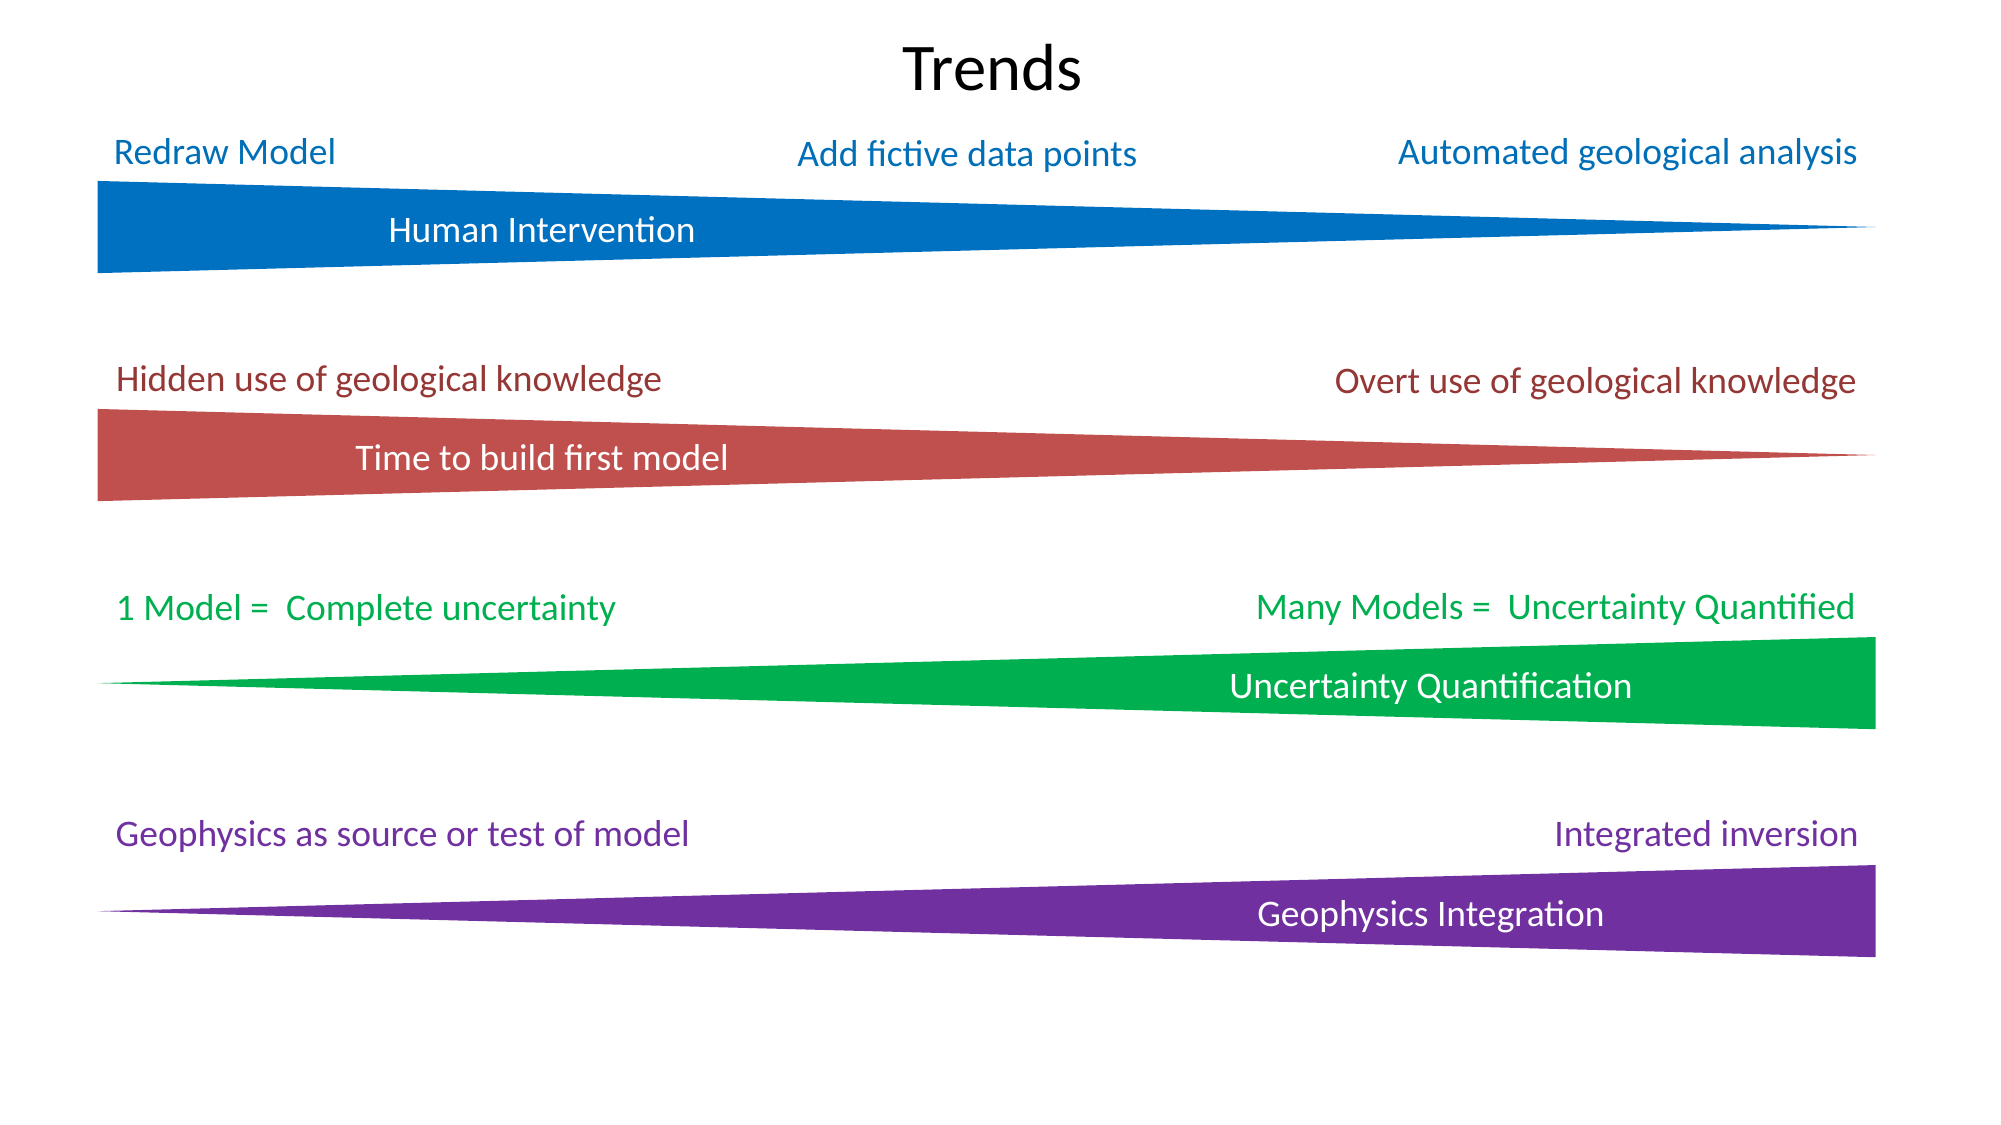

Human Intervention
Time to build first model
Uncertainty Quantification
Trends
Geophysics Integration
Redraw Model
Automated geological analysis
Add fictive data points
Hidden use of geological knowledge
Overt use of geological knowledge
Many Models =  Uncertainty Quantified
1 Model =  Complete uncertainty
Geophysics as source or test of model
Integrated inversion